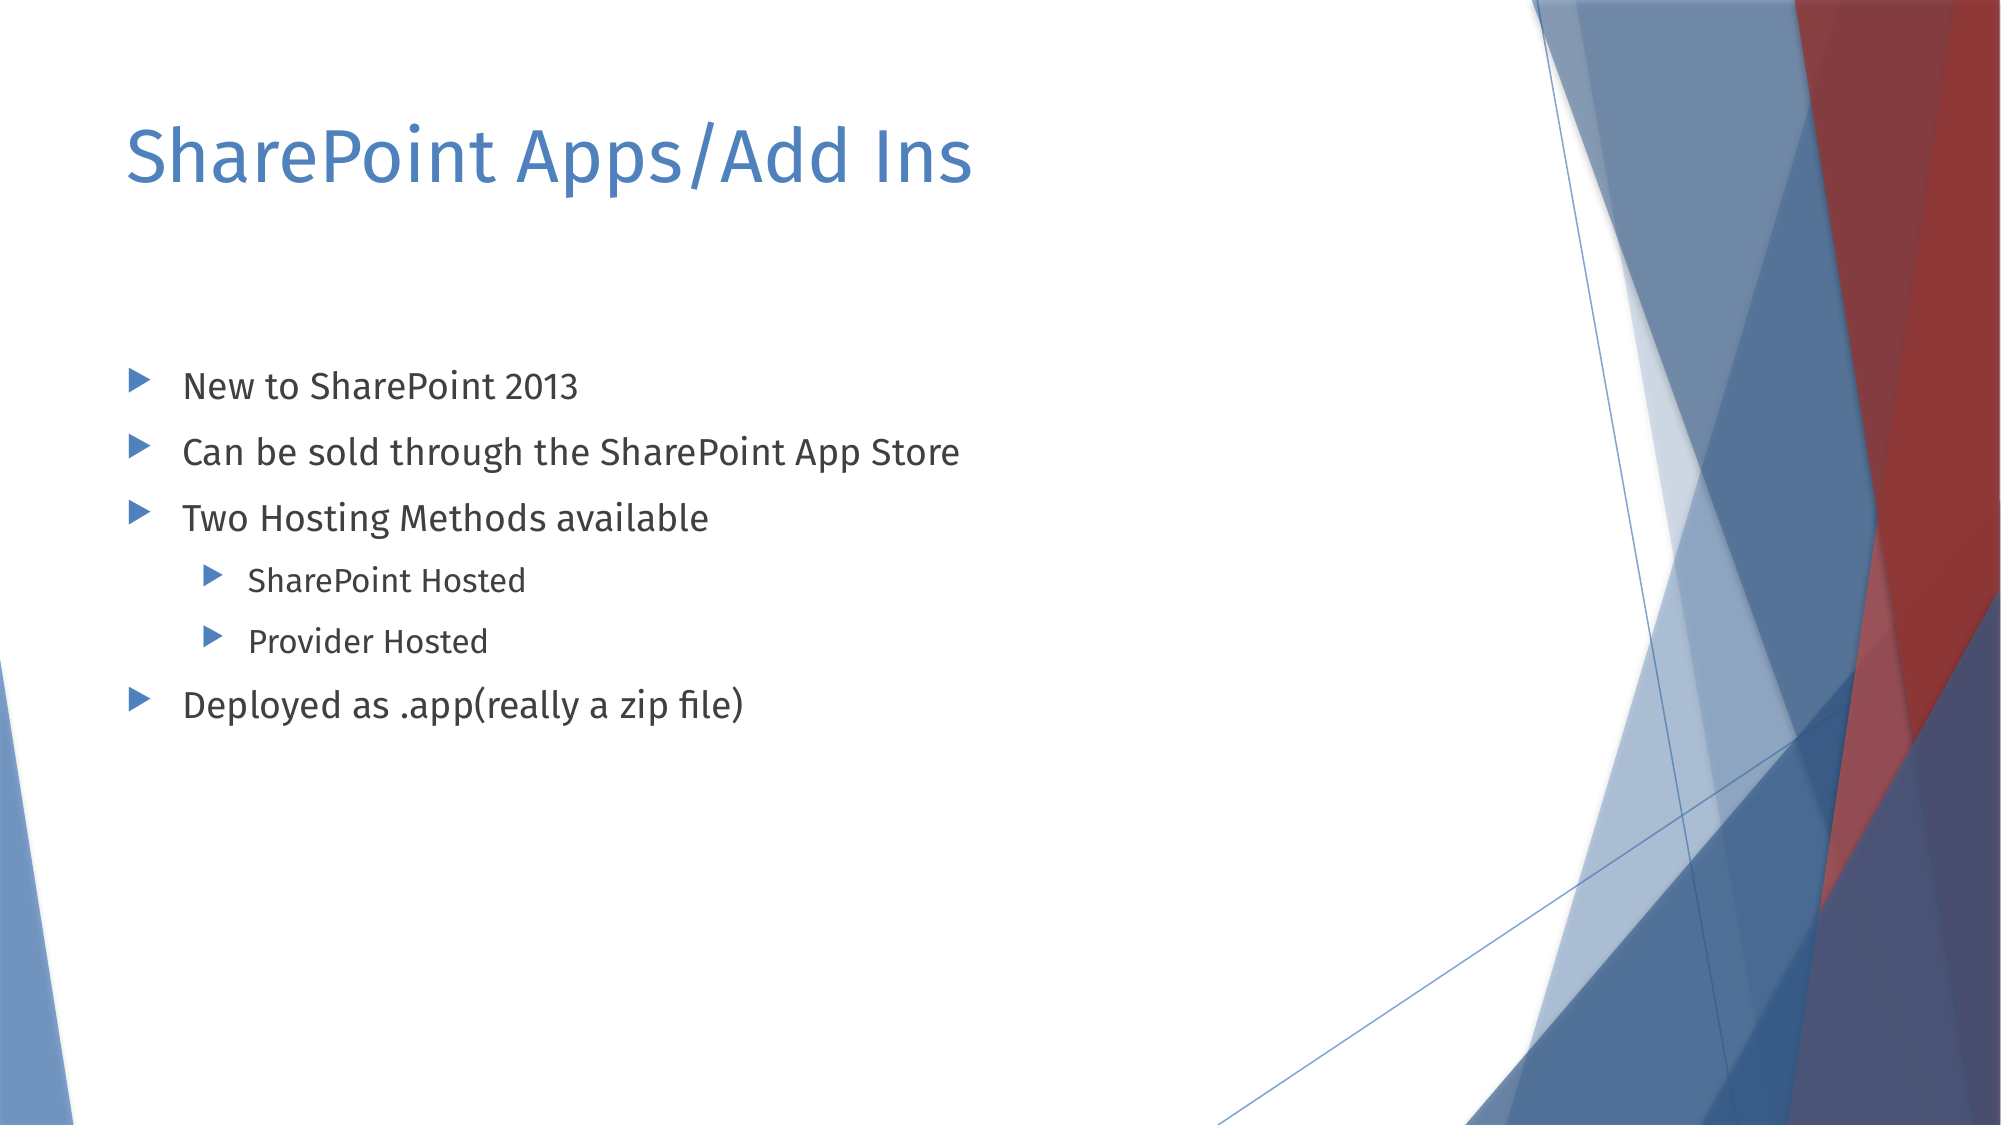

# SharePoint Apps/Add Ins
New to SharePoint 2013
Can be sold through the SharePoint App Store
Two Hosting Methods available
SharePoint Hosted
Provider Hosted
Deployed as .app(really a zip file)